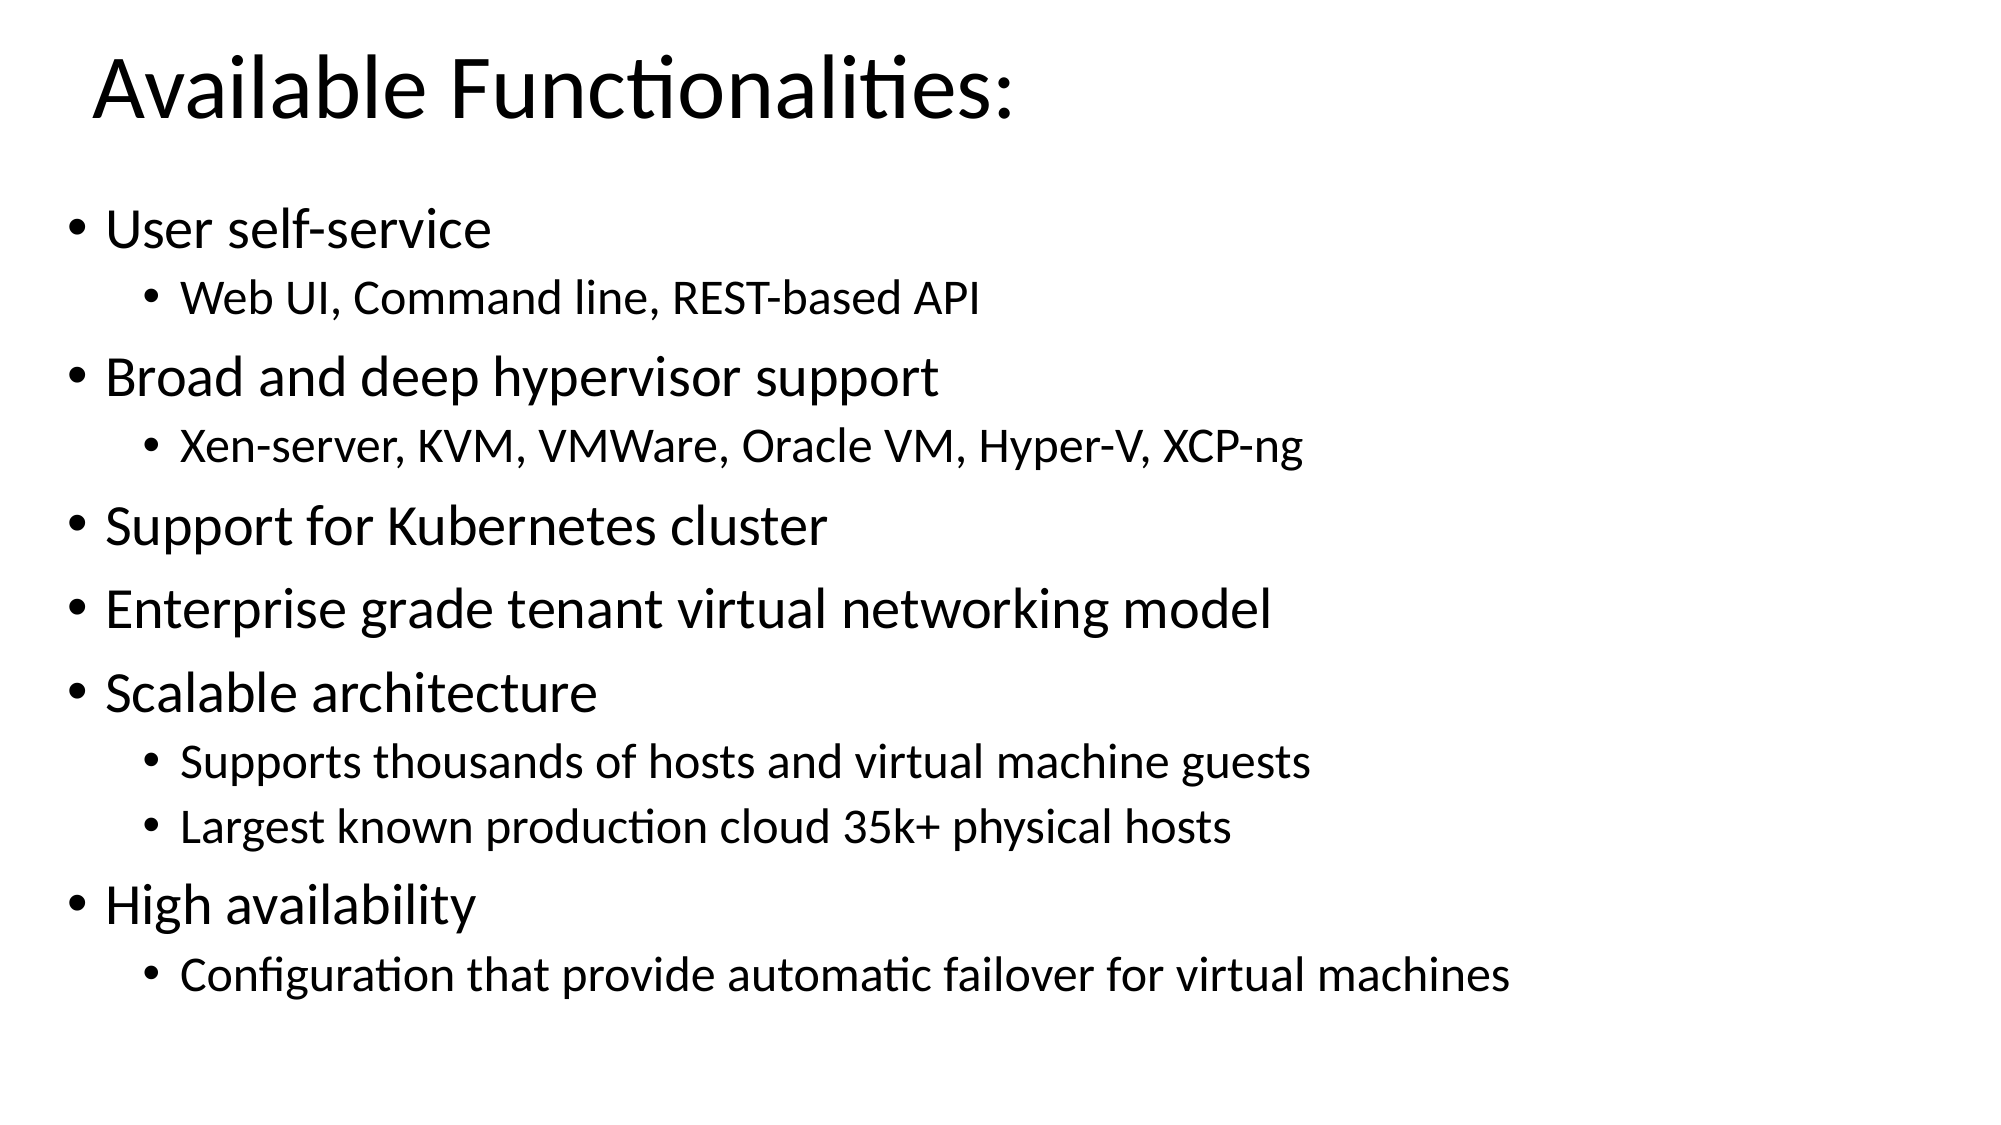

# Available Functionalities:
User self-service
Web UI, Command line, REST-based API
Broad and deep hypervisor support
Xen-server, KVM, VMWare, Oracle VM, Hyper-V, XCP-ng
Support for Kubernetes cluster
Enterprise grade tenant virtual networking model
Scalable architecture
Supports thousands of hosts and virtual machine guests
Largest known production cloud 35k+ physical hosts
High availability
Configuration that provide automatic failover for virtual machines